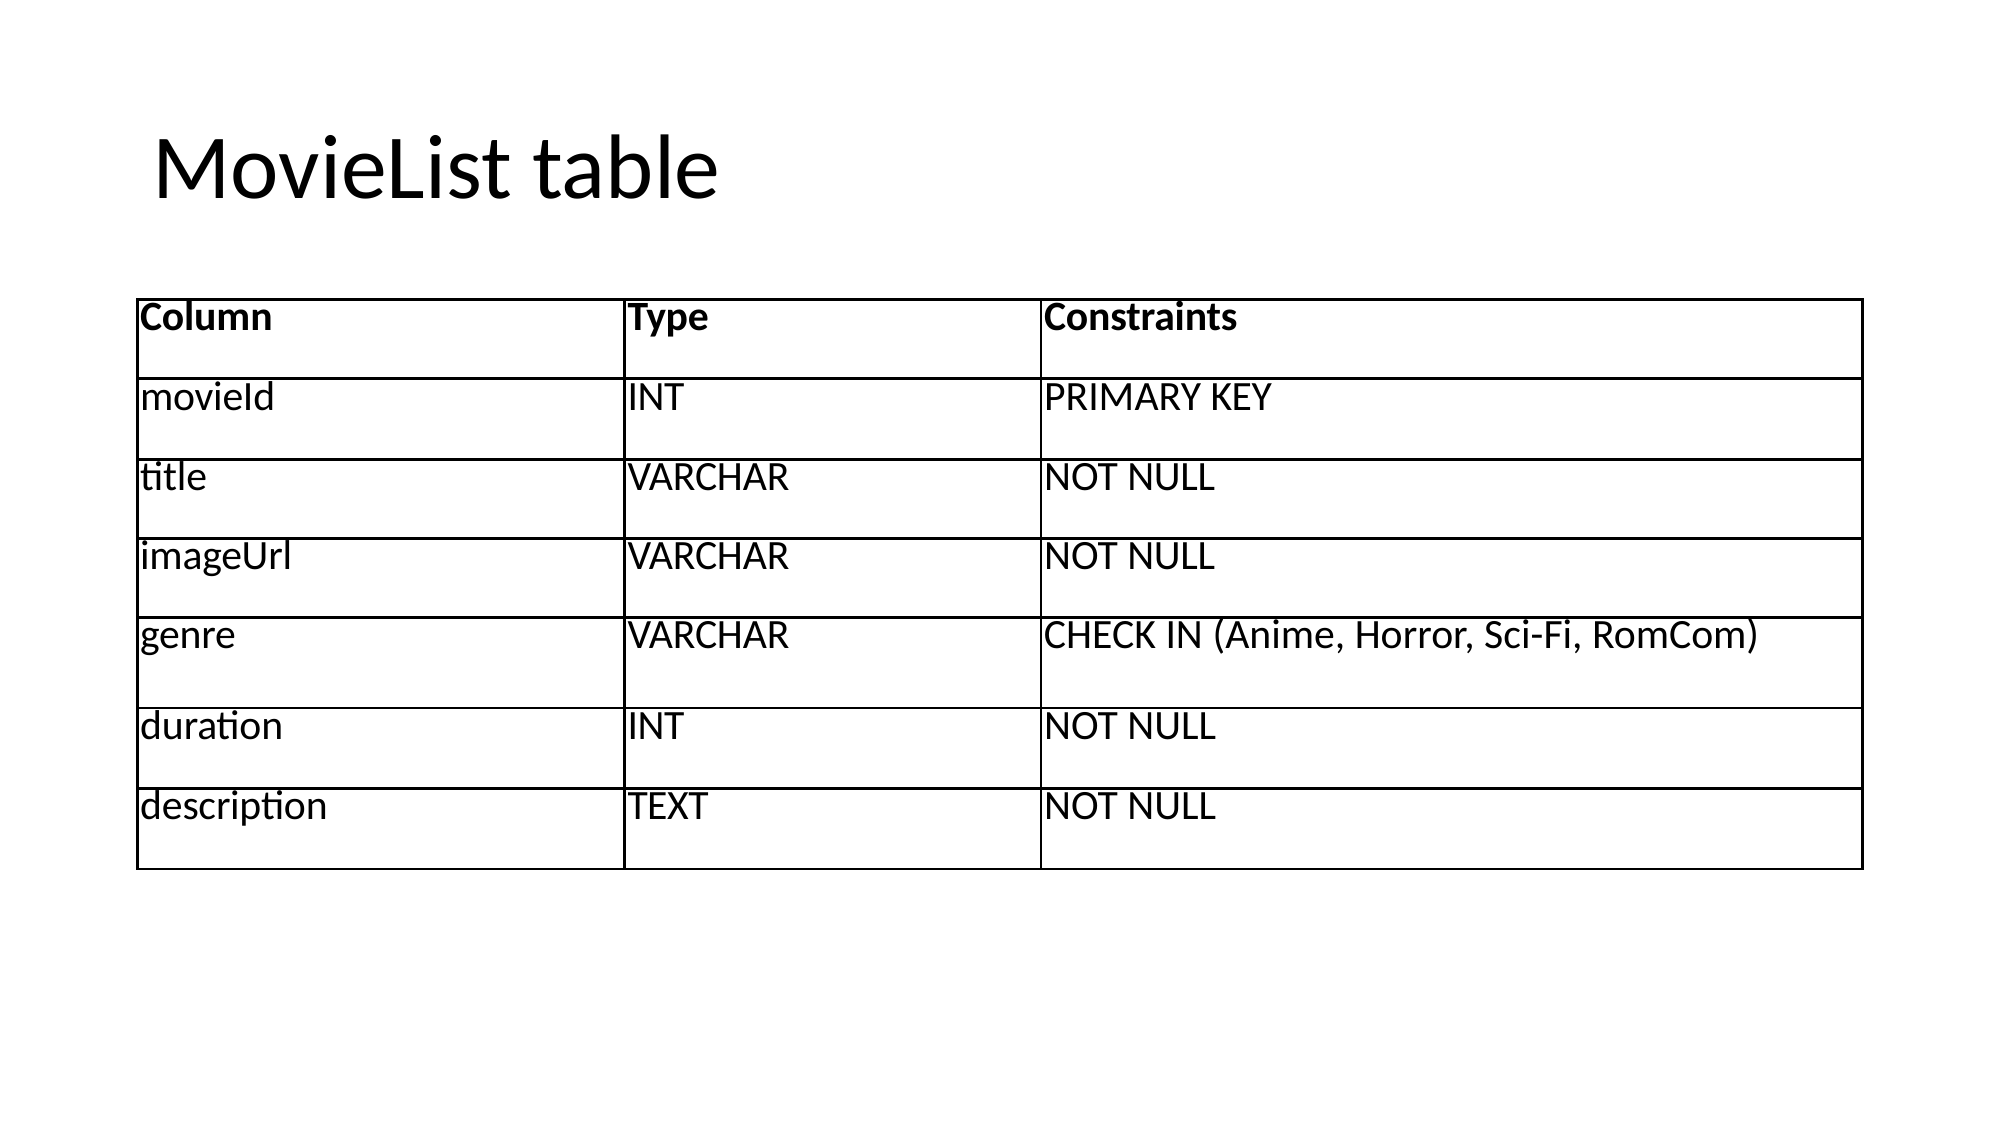

# MovieList table
| Column | Type | Constraints |
| --- | --- | --- |
| movieId | INT | PRIMARY KEY |
| title | VARCHAR | NOT NULL |
| imageUrl | VARCHAR | NOT NULL |
| genre | VARCHAR | CHECK IN (Anime, Horror, Sci-Fi, RomCom) |
| duration | INT | NOT NULL |
| description | TEXT | NOT NULL |